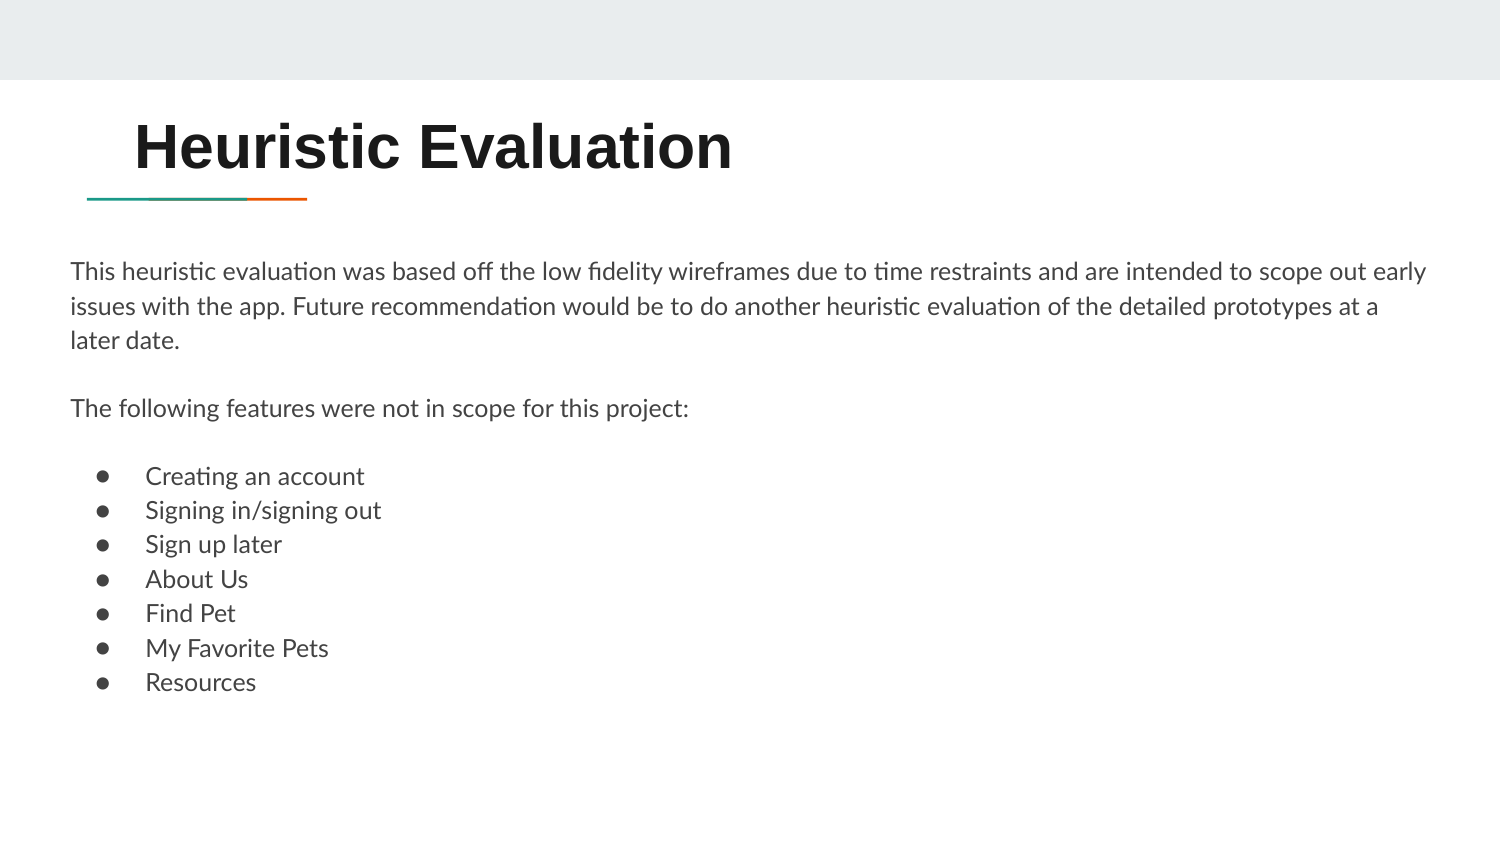

# Heuristic Evaluation
This heuristic evaluation was based off the low fidelity wireframes due to time restraints and are intended to scope out early issues with the app. Future recommendation would be to do another heuristic evaluation of the detailed prototypes at a later date.
The following features were not in scope for this project:
Creating an account
Signing in/signing out
Sign up later
About Us
Find Pet
My Favorite Pets
Resources